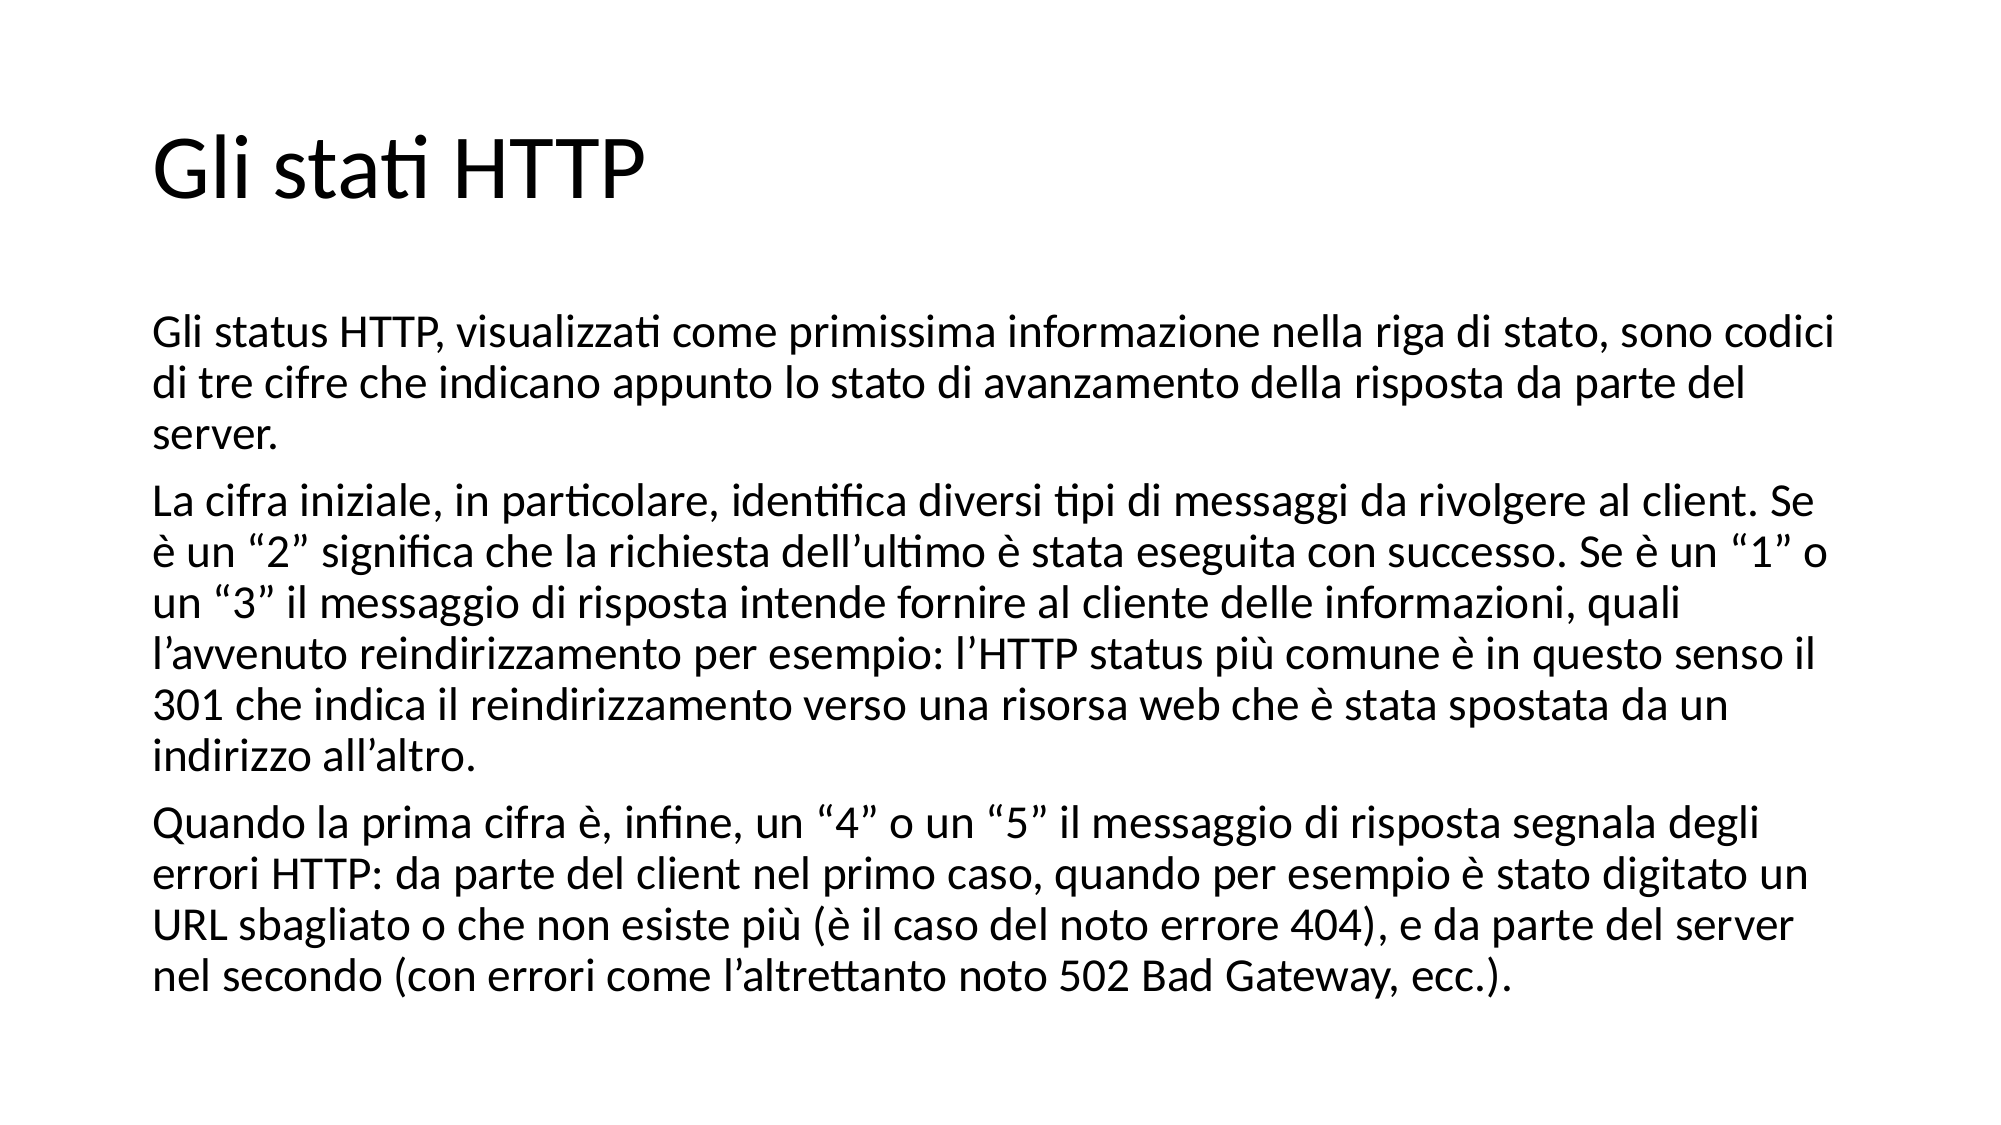

# Gli stati HTTP
Gli status HTTP, visualizzati come primissima informazione nella riga di stato, sono codici di tre cifre che indicano appunto lo stato di avanzamento della risposta da parte del server.
La cifra iniziale, in particolare, identifica diversi tipi di messaggi da rivolgere al client. Se è un “2” significa che la richiesta dell’ultimo è stata eseguita con successo. Se è un “1” o un “3” il messaggio di risposta intende fornire al cliente delle informazioni, quali l’avvenuto reindirizzamento per esempio: l’HTTP status più comune è in questo senso il 301 che indica il reindirizzamento verso una risorsa web che è stata spostata da un indirizzo all’altro.
Quando la prima cifra è, infine, un “4” o un “5” il messaggio di risposta segnala degli errori HTTP: da parte del client nel primo caso, quando per esempio è stato digitato un URL sbagliato o che non esiste più (è il caso del noto errore 404), e da parte del server nel secondo (con errori come l’altrettanto noto 502 Bad Gateway, ecc.).